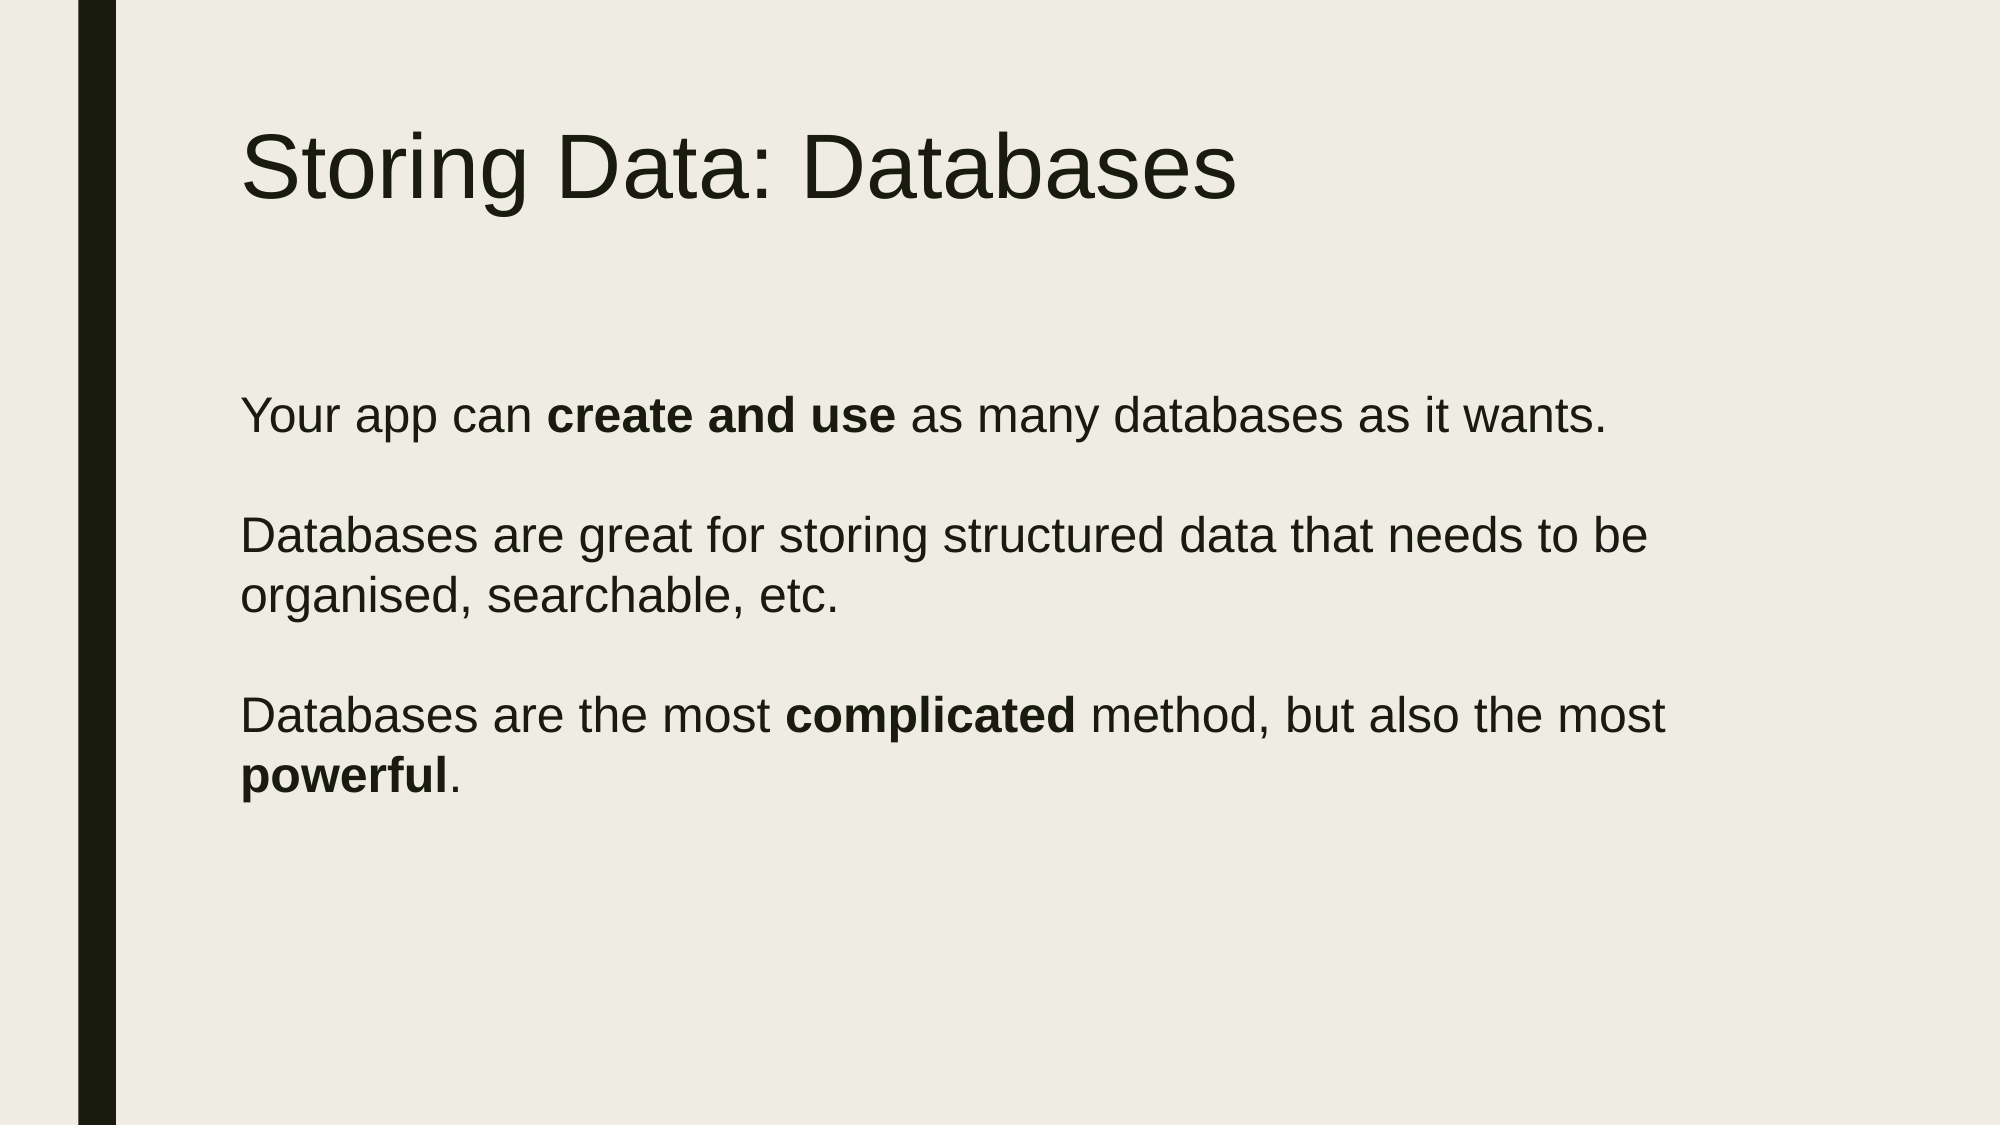

# Storing Data: Databases
Your app can create and use as many databases as it wants.

Databases are great for storing structured data that needs to be organised, searchable, etc.

Databases are the most complicated method, but also the most powerful.